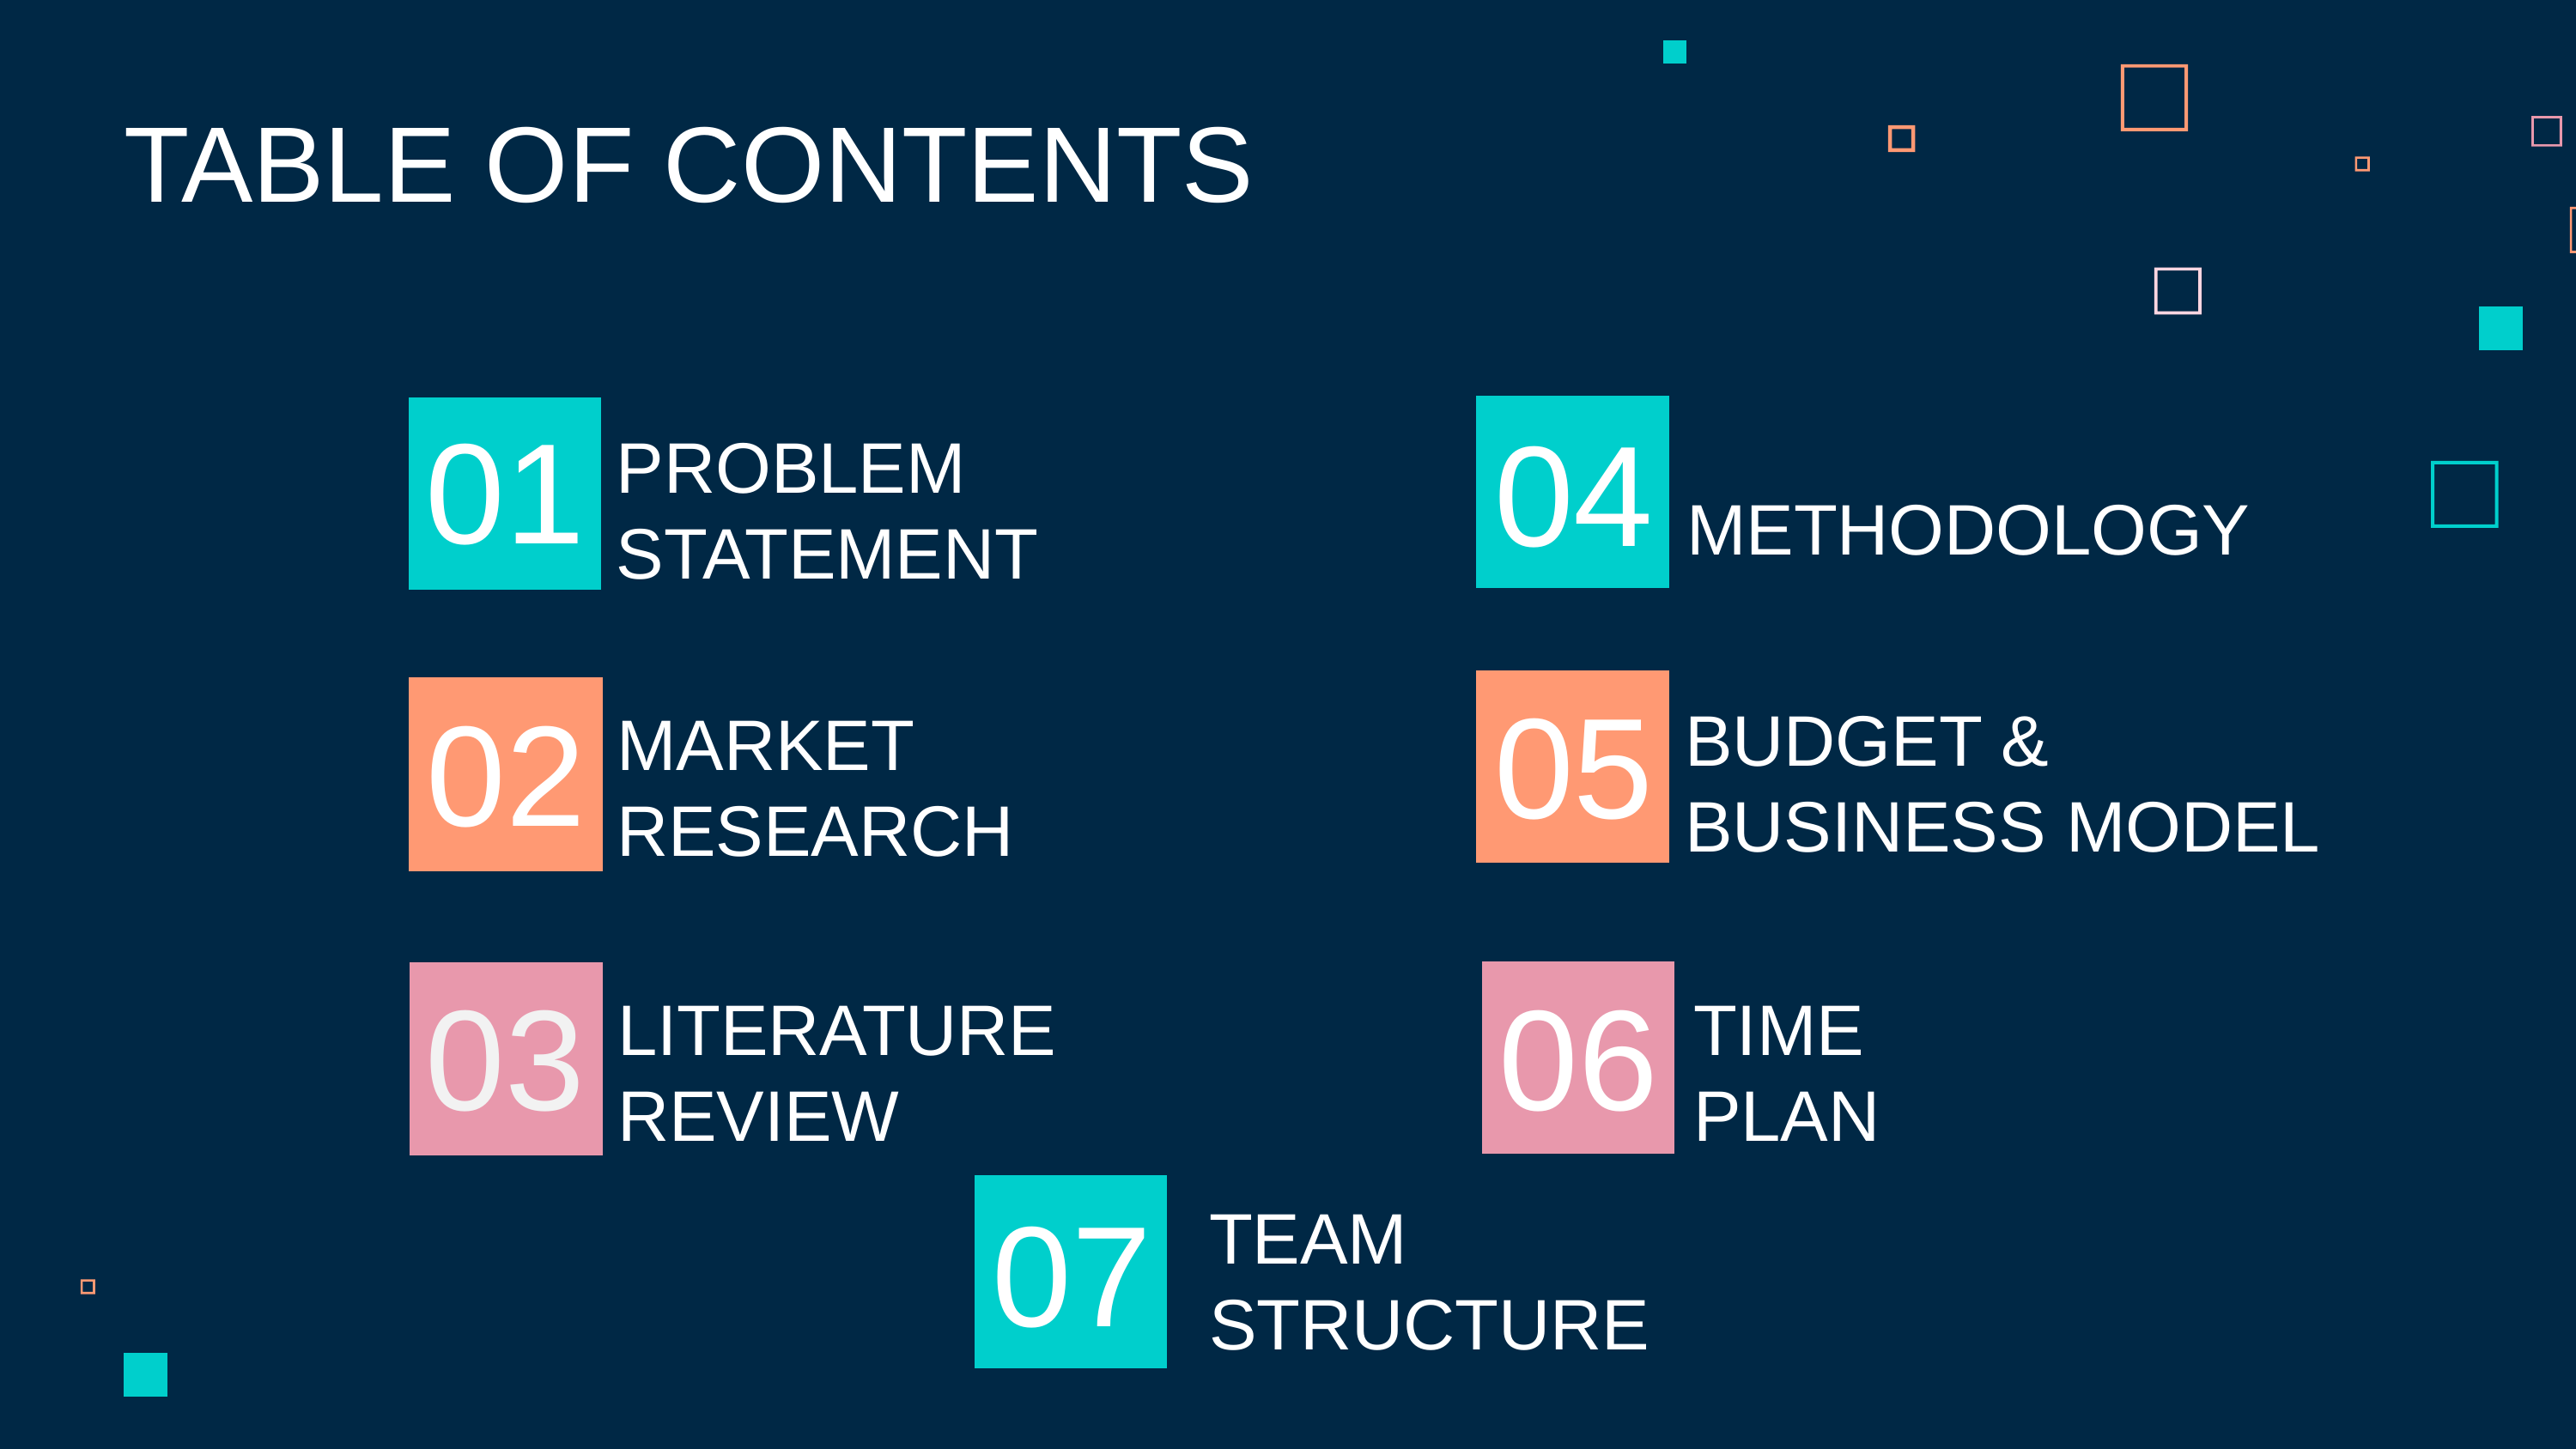

TABLE OF CONTENTS

01
04
PROBLEM
STATEMENT

METHODOLOGY

05

02
BUDGET &
BUSINESS MODEL
MARKET
RESEARCH

03
06
LITERATURE
REVIEW
TIME
PLAN

07
TEAM
STRUCTURE